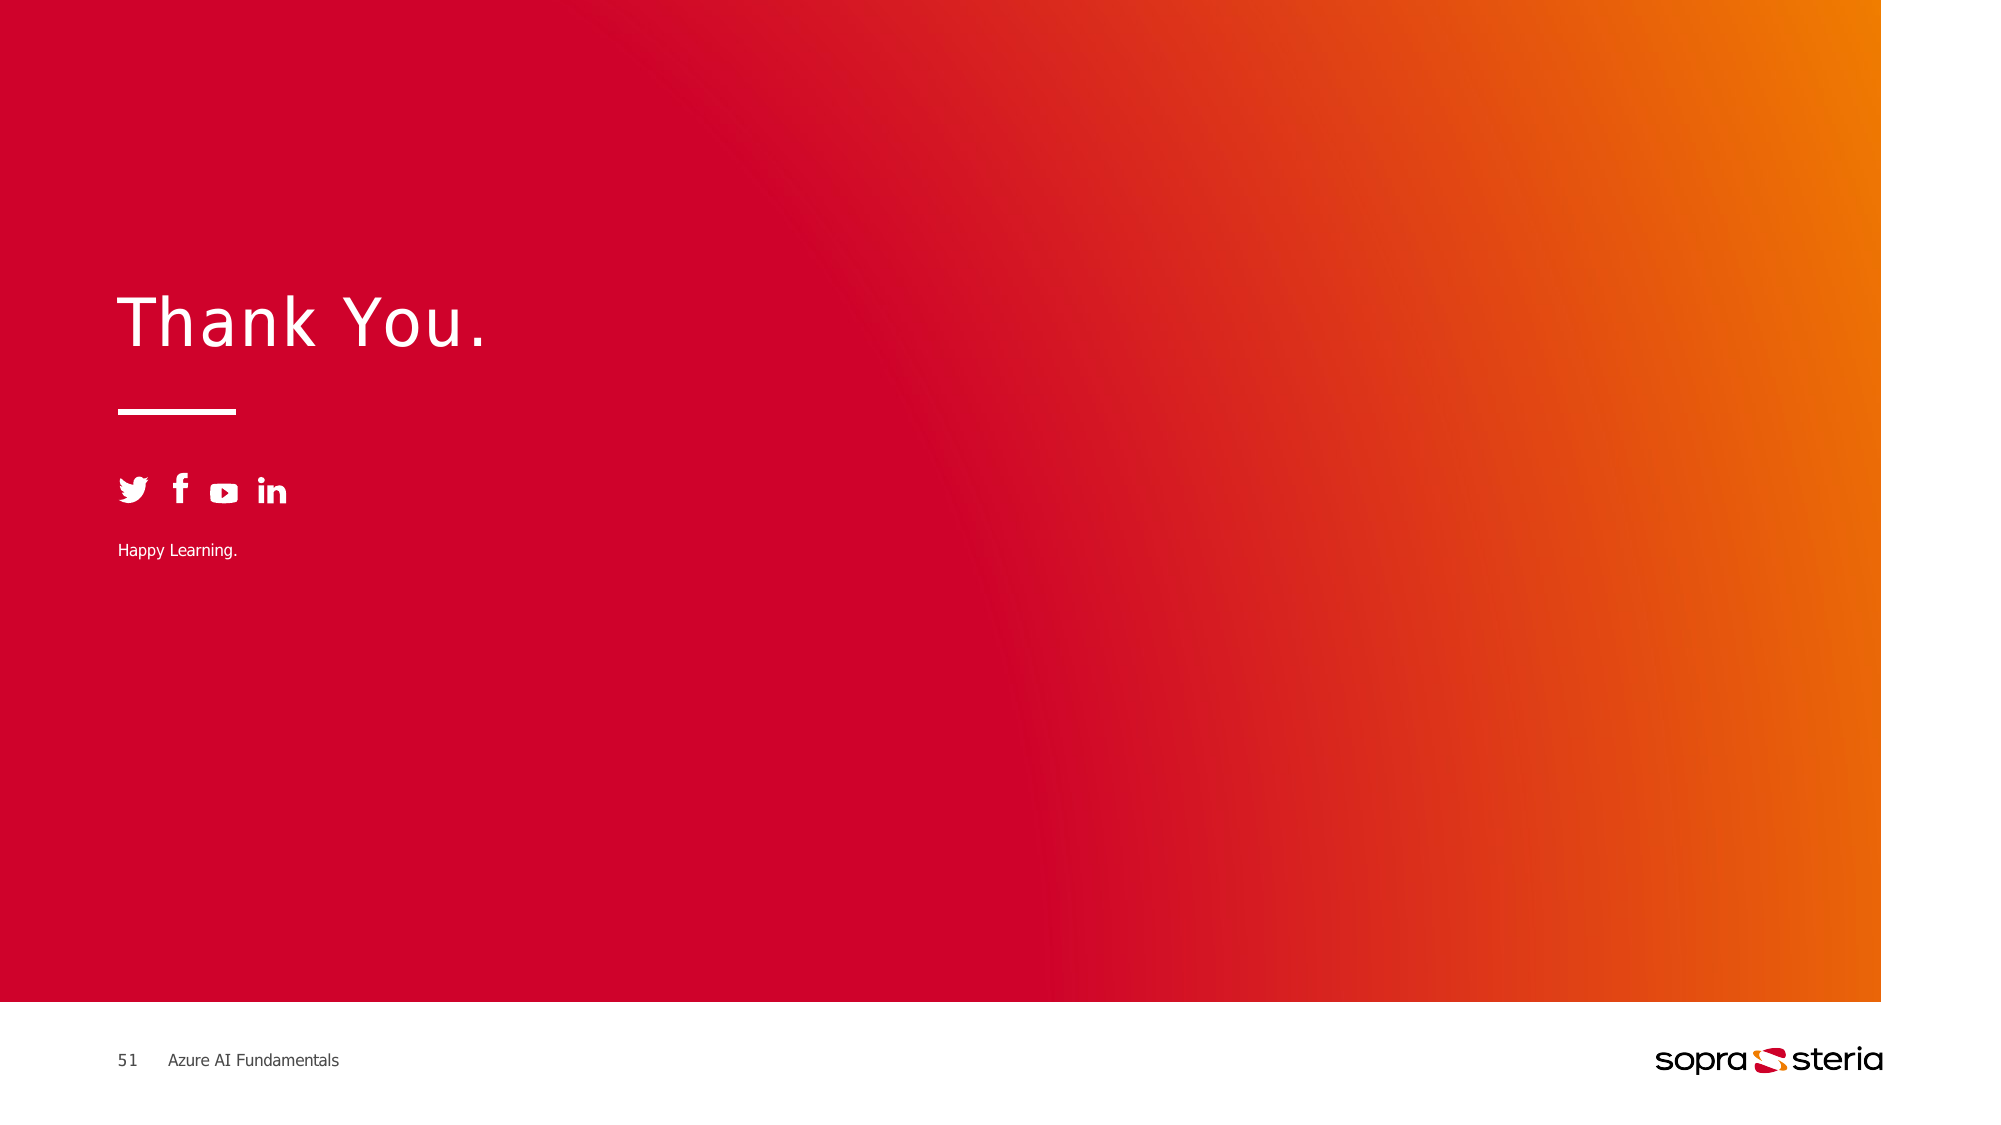

# Thank You.

Happy Learning.
51
Azure AI Fundamentals